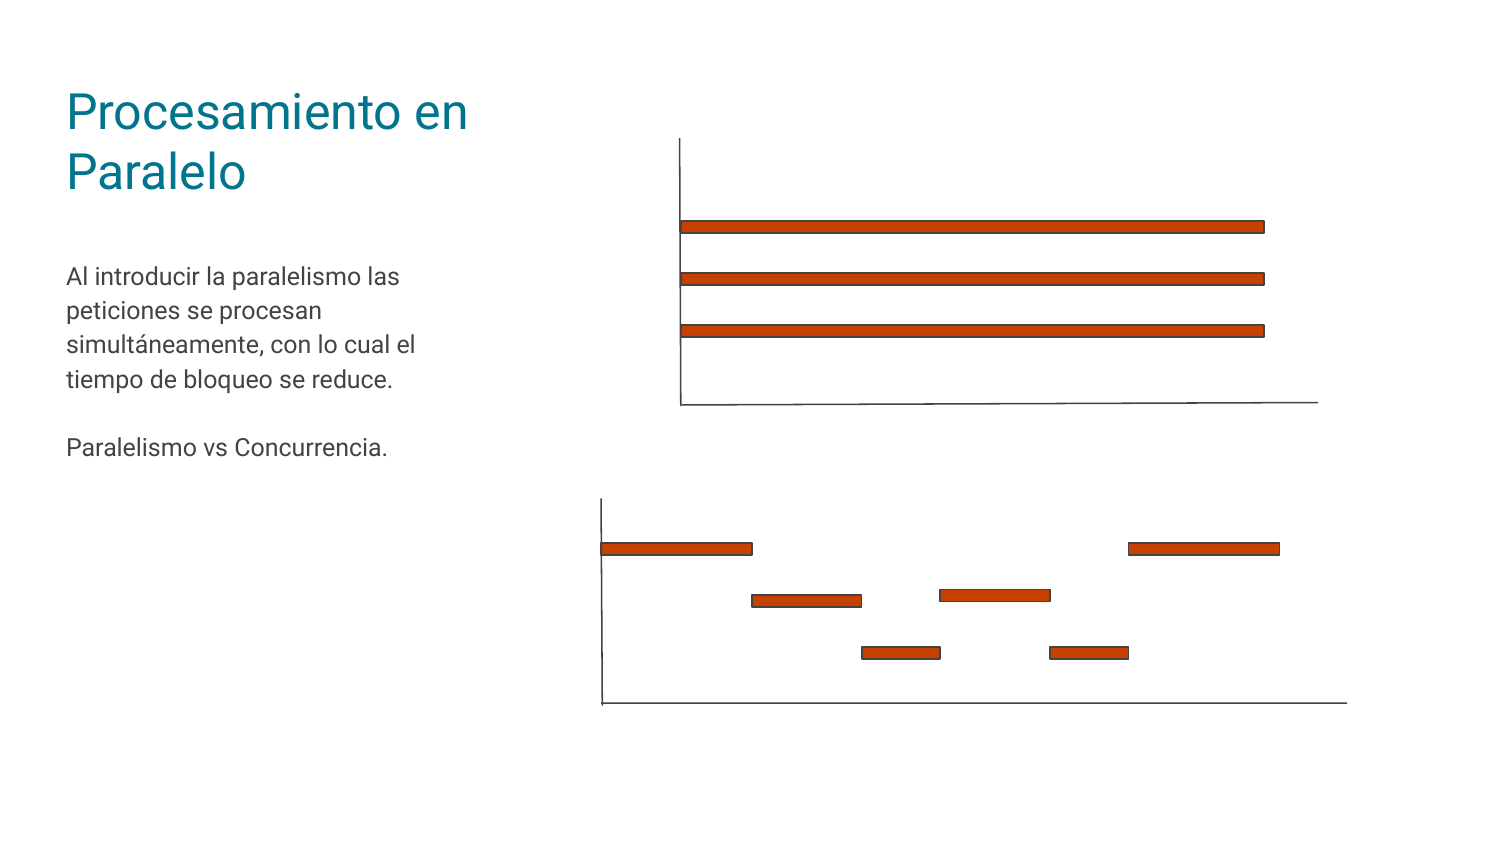

# Procesamiento en Paralelo

Al introducir la paralelismo las peticiones se procesan simultáneamente, con lo cual el tiempo de bloqueo se reduce.
Paralelismo vs Concurrencia.